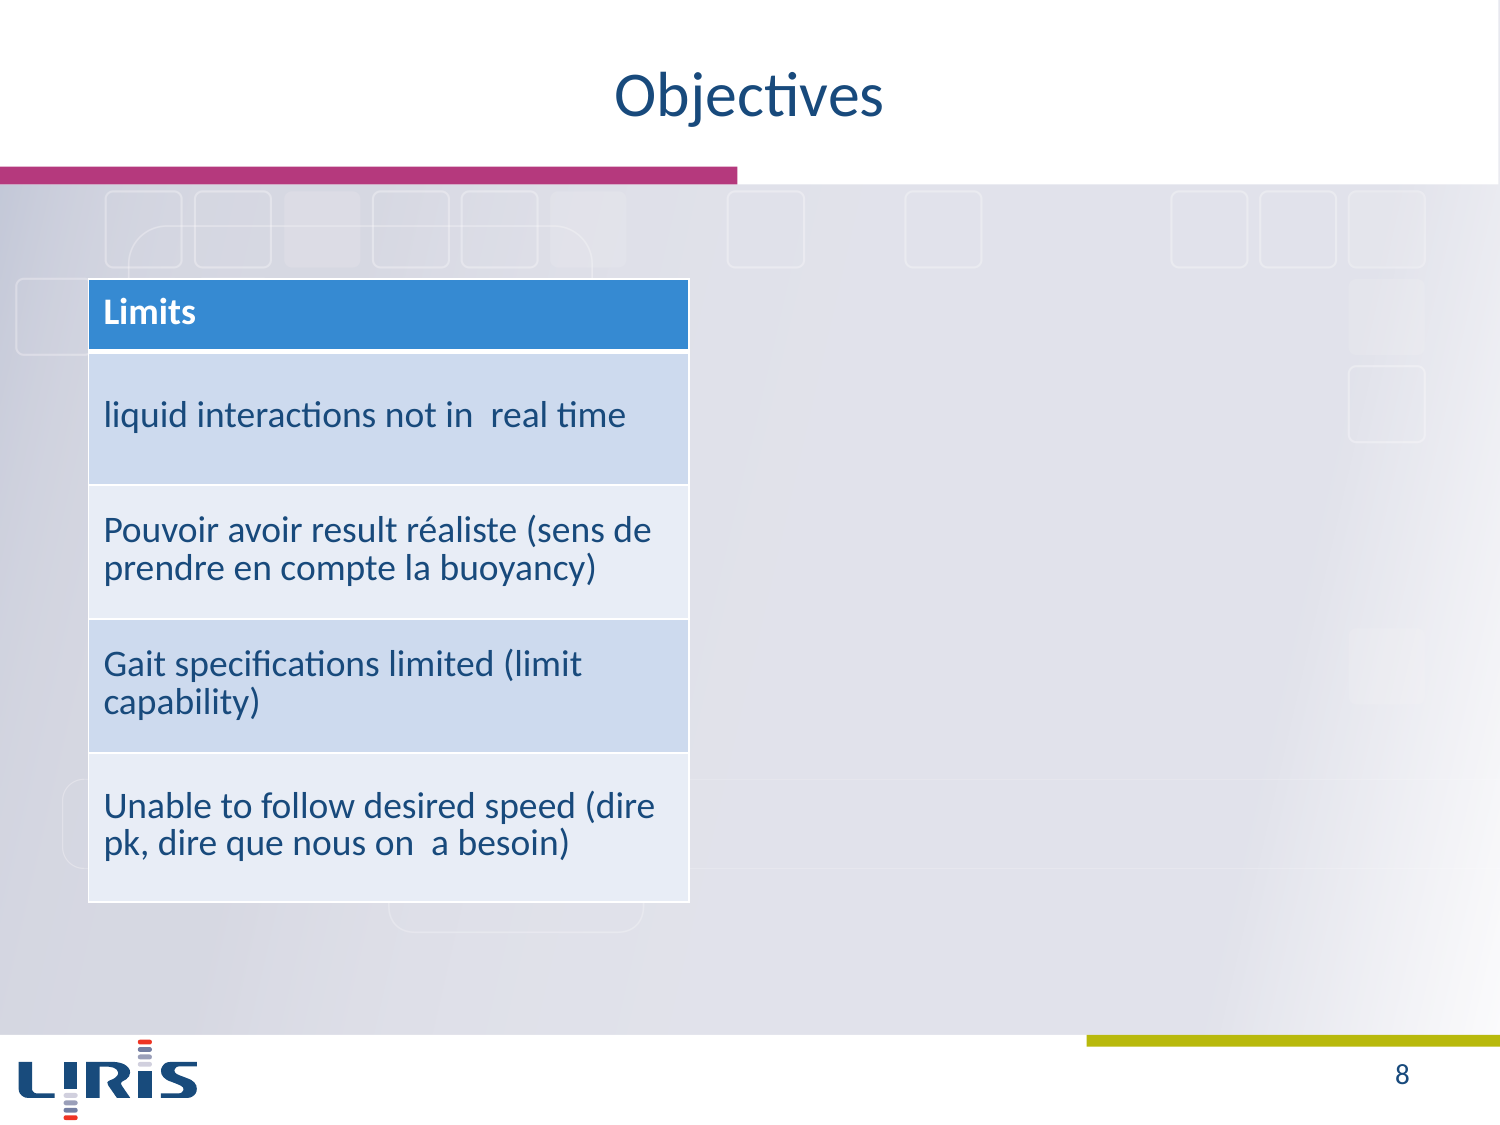

# Objectives
| Limits |
| --- |
| liquid interactions not in real time |
| Pouvoir avoir result réaliste (sens de prendre en compte la buoyancy) |
| Gait specifications limited (limit capability) |
| Unable to follow desired speed (dire pk, dire que nous on a besoin) |
8